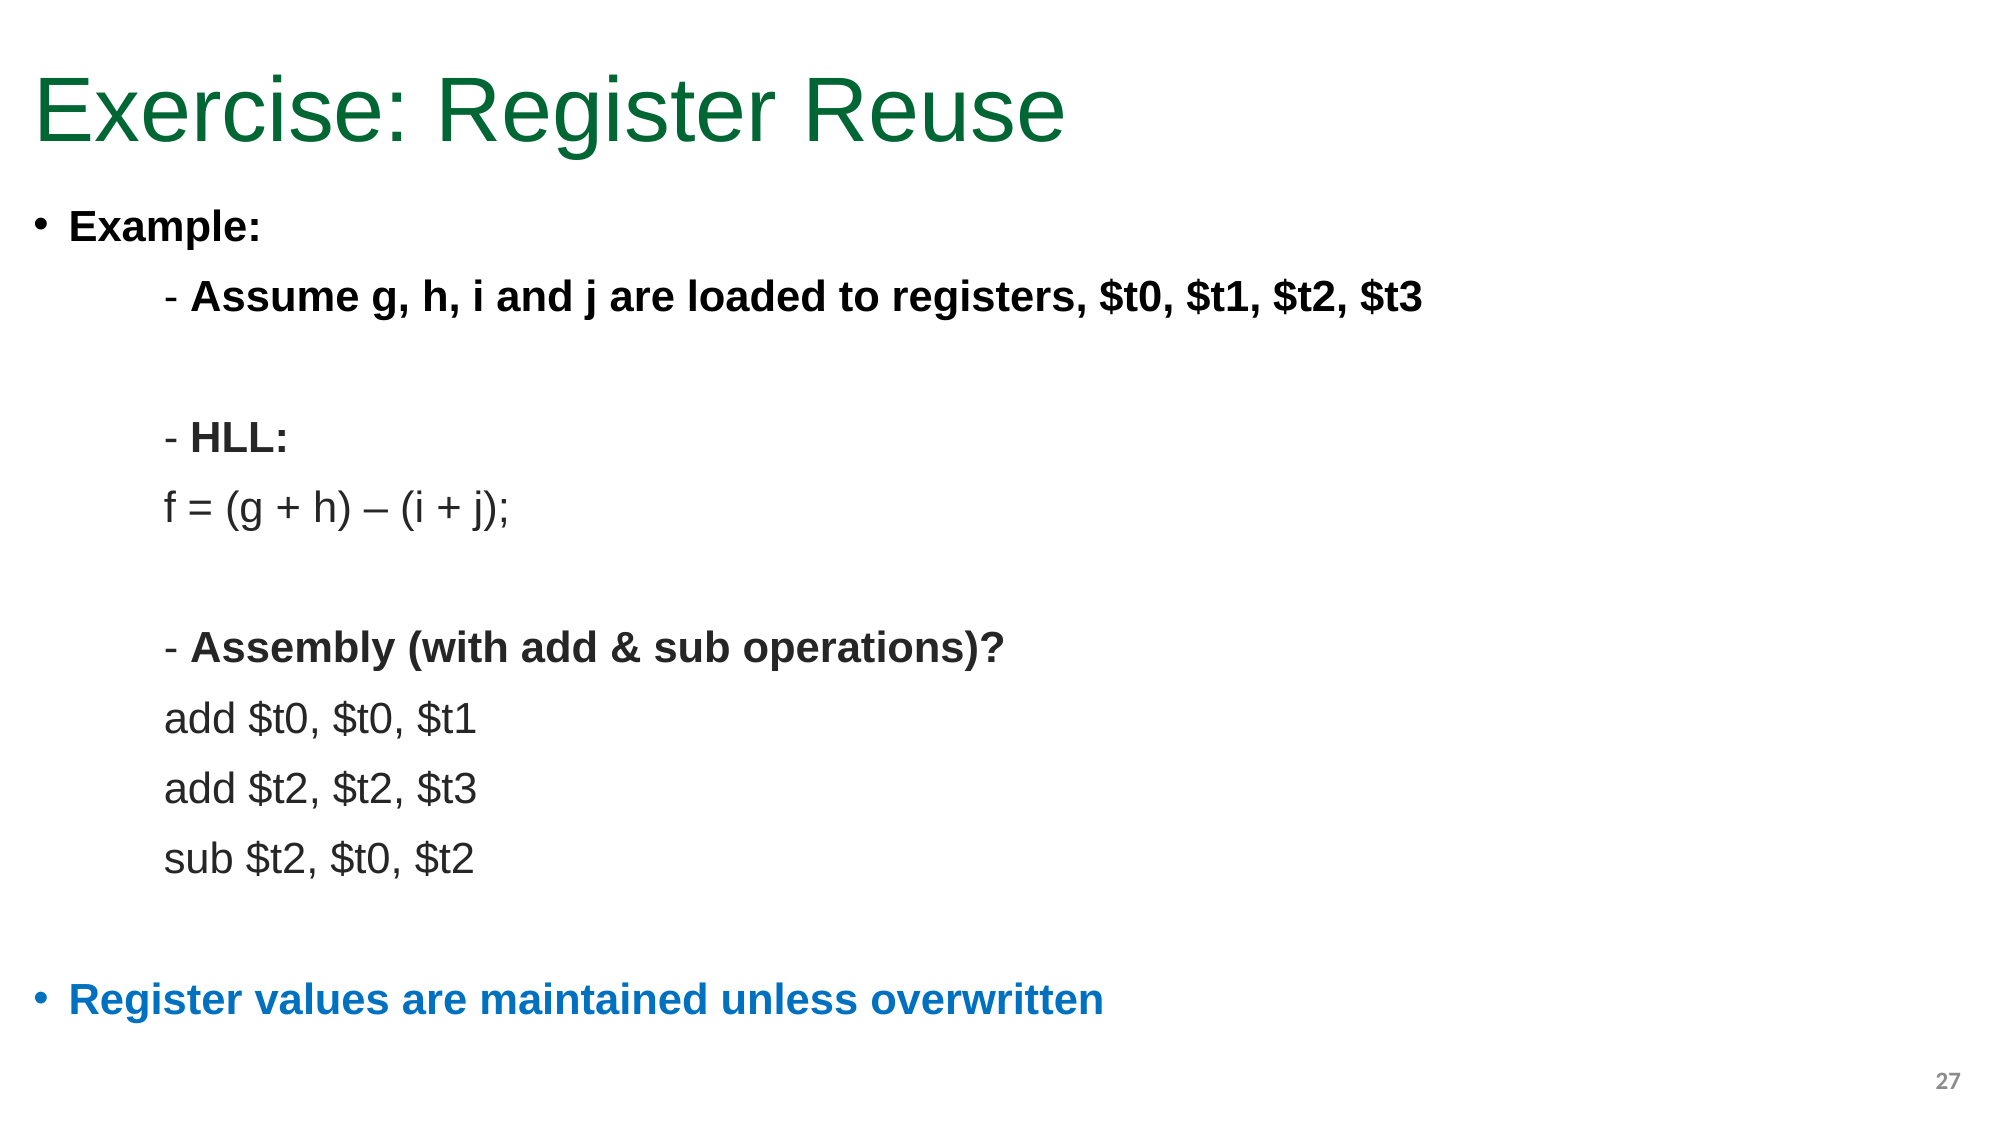

# Exercise: Register Reuse
Example:
	- Assume g, h, i and j are loaded to registers, $t0, $t1, $t2, $t3

	- HLL:
		f = (g + h) – (i + j);

	- Assembly (with add & sub operations)?
		add $t0, $t0, $t1
		add $t2, $t2, $t3
		sub $t2, $t0, $t2

Register values are maintained unless overwritten

27